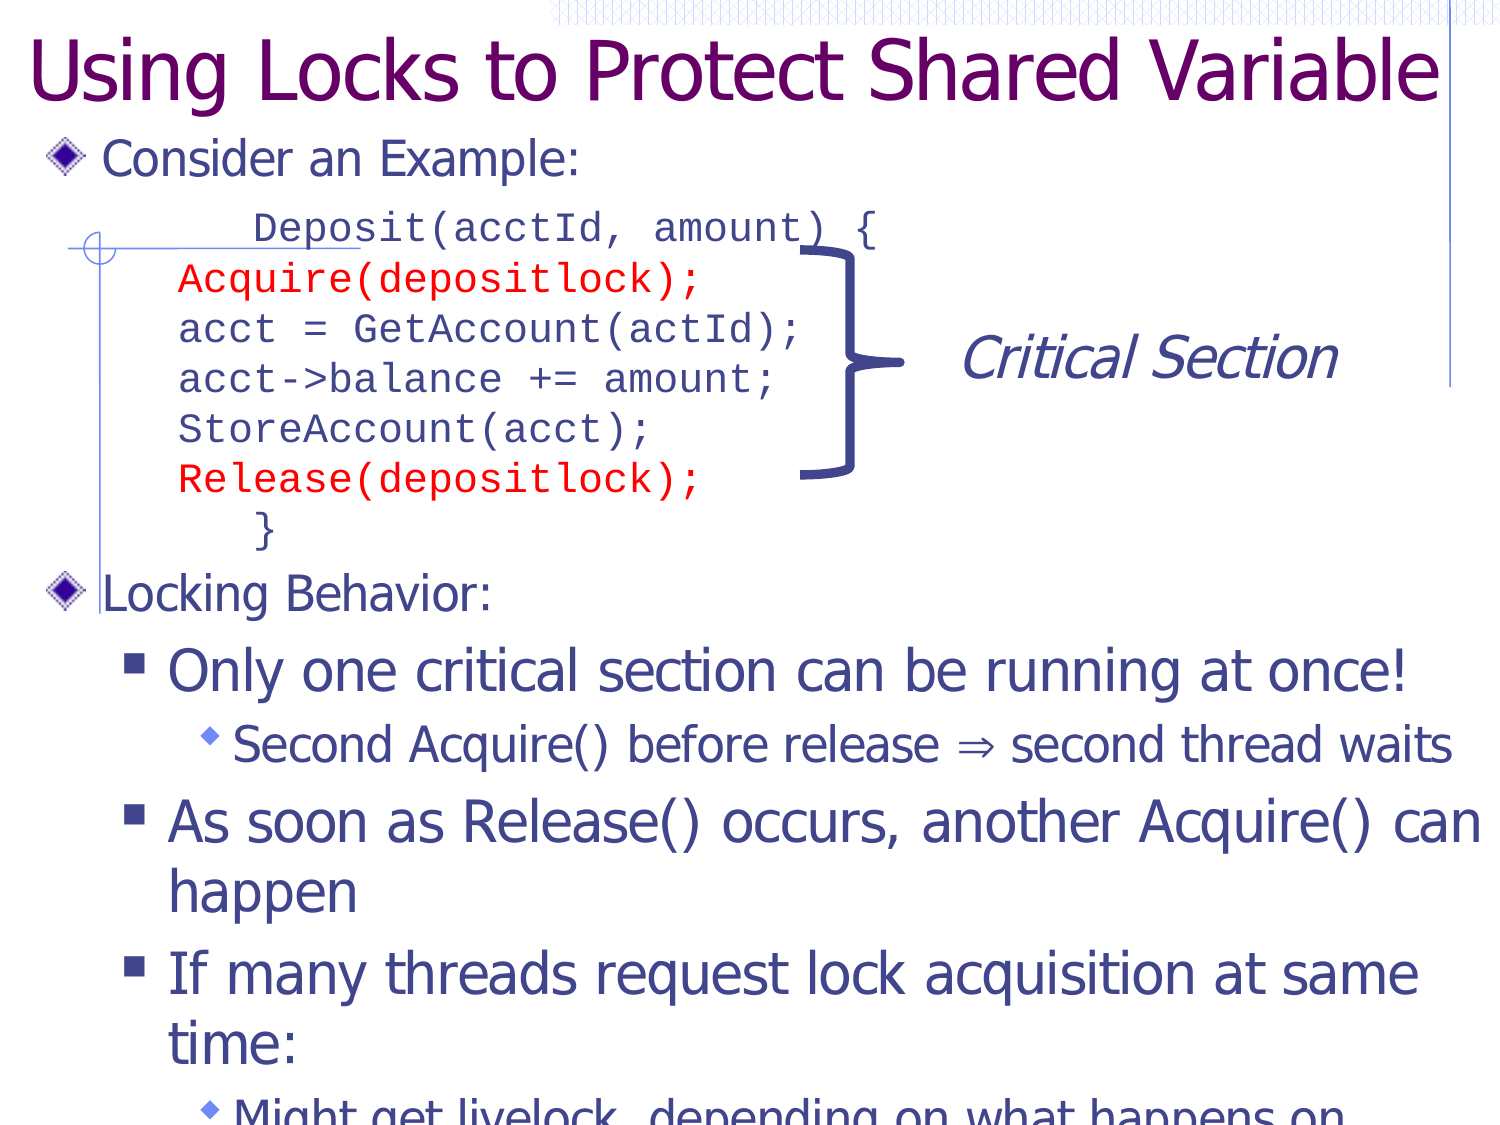

# Using Locks to Protect Shared Variable
Consider an Example:
		Deposit(acctId, amount) {
   Acquire(depositlock);
   acct = GetAccount(actId);
   acct->balance += amount;
   StoreAccount(acct);
   Release(depositlock);
	}
Locking Behavior:
Only one critical section can be running at once!
Second Acquire() before release ⇒ second thread waits
As soon as Release() occurs, another Acquire() can happen
If many threads request lock acquisition at same time:
Might get livelock, depending on what happens on Release()
Result of using locks: three instructions in critical section become Atomic! (cannot be separated)

Critical Section